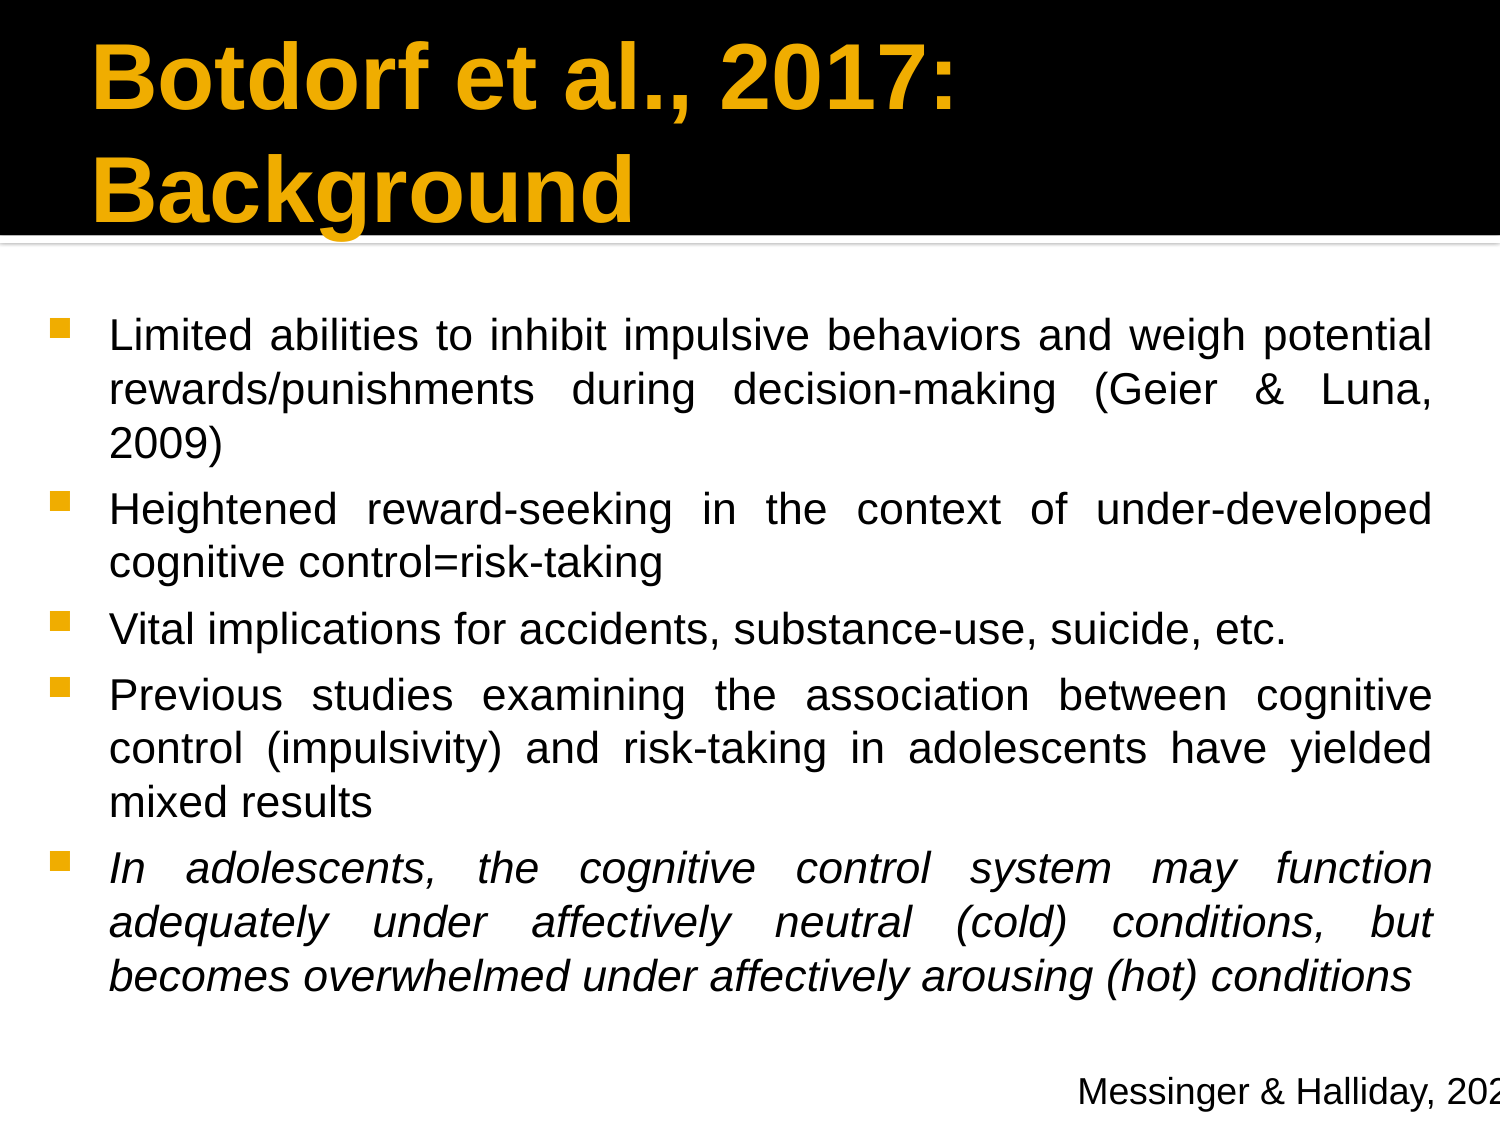

# Botdorf et al., 2017: Background
Limited abilities to inhibit impulsive behaviors and weigh potential rewards/punishments during decision-making (Geier & Luna, 2009)
Heightened reward-seeking in the context of under-developed cognitive control=risk-taking
Vital implications for accidents, substance-use, suicide, etc.
Previous studies examining the association between cognitive control (impulsivity) and risk-taking in adolescents have yielded mixed results
In adolescents, the cognitive control system may function adequately under affectively neutral (cold) conditions, but becomes overwhelmed under affectively arousing (hot) conditions
Messinger & Halliday, 2021